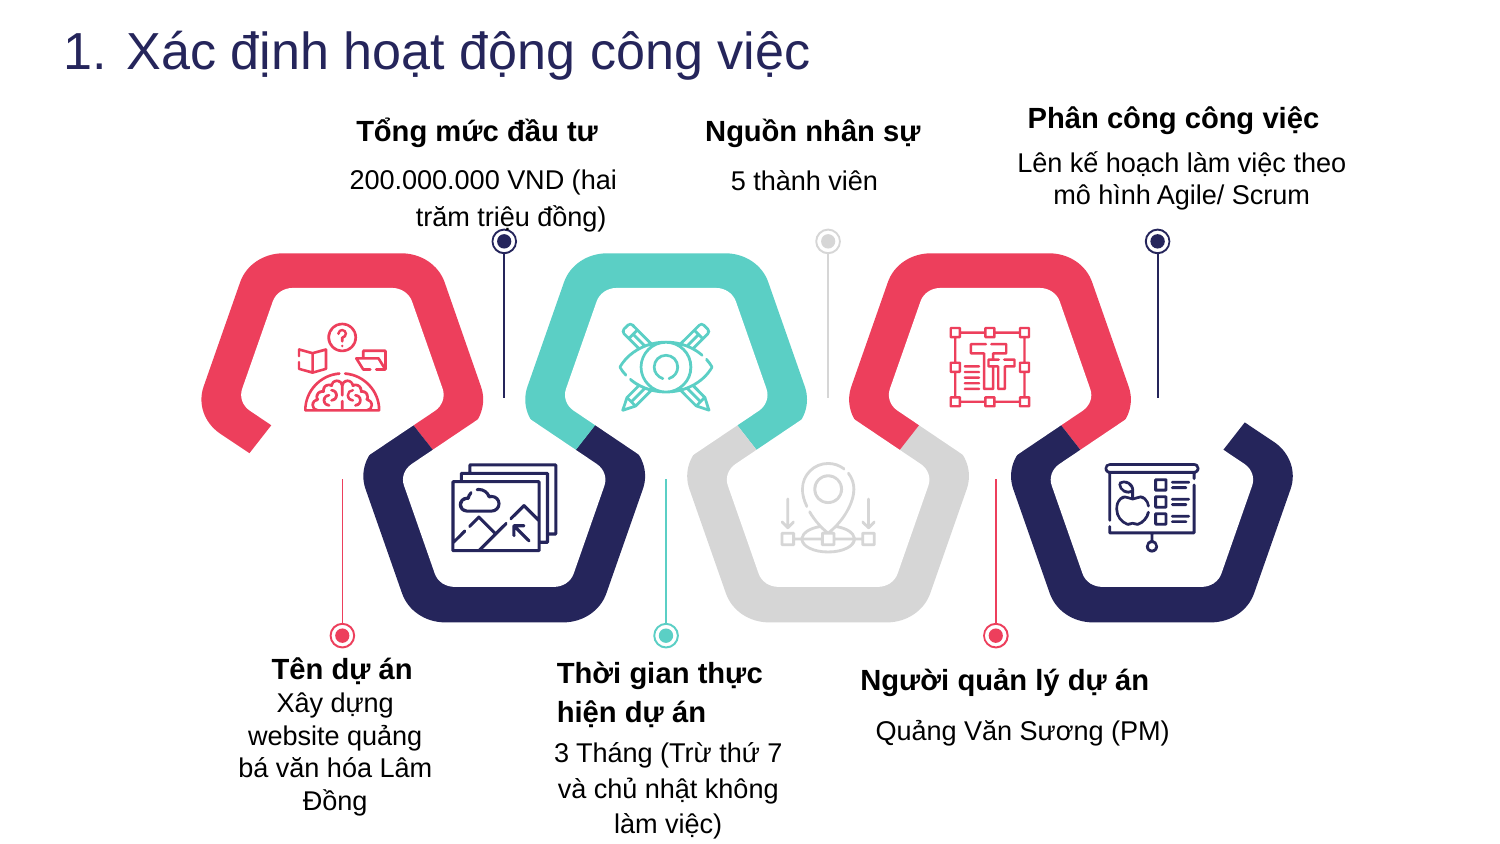

Xác định hoạt động công việc

Phân công công việc
Tổng mức đầu tư
Nguồn nhân sự
5 thành viên
Lên kế hoạch làm việc theo mô hình Agile/ Scrum
200.000.000 VND (hai trăm triệu đồng)

Tên dự án
Người quản lý dự án
Thời gian thực hiện dự án
Quảng Văn Sương (PM)
Xây dựng website quảng bá văn hóa Lâm Đồng
3 Tháng (Trừ thứ 7 và chủ nhật không làm việc)